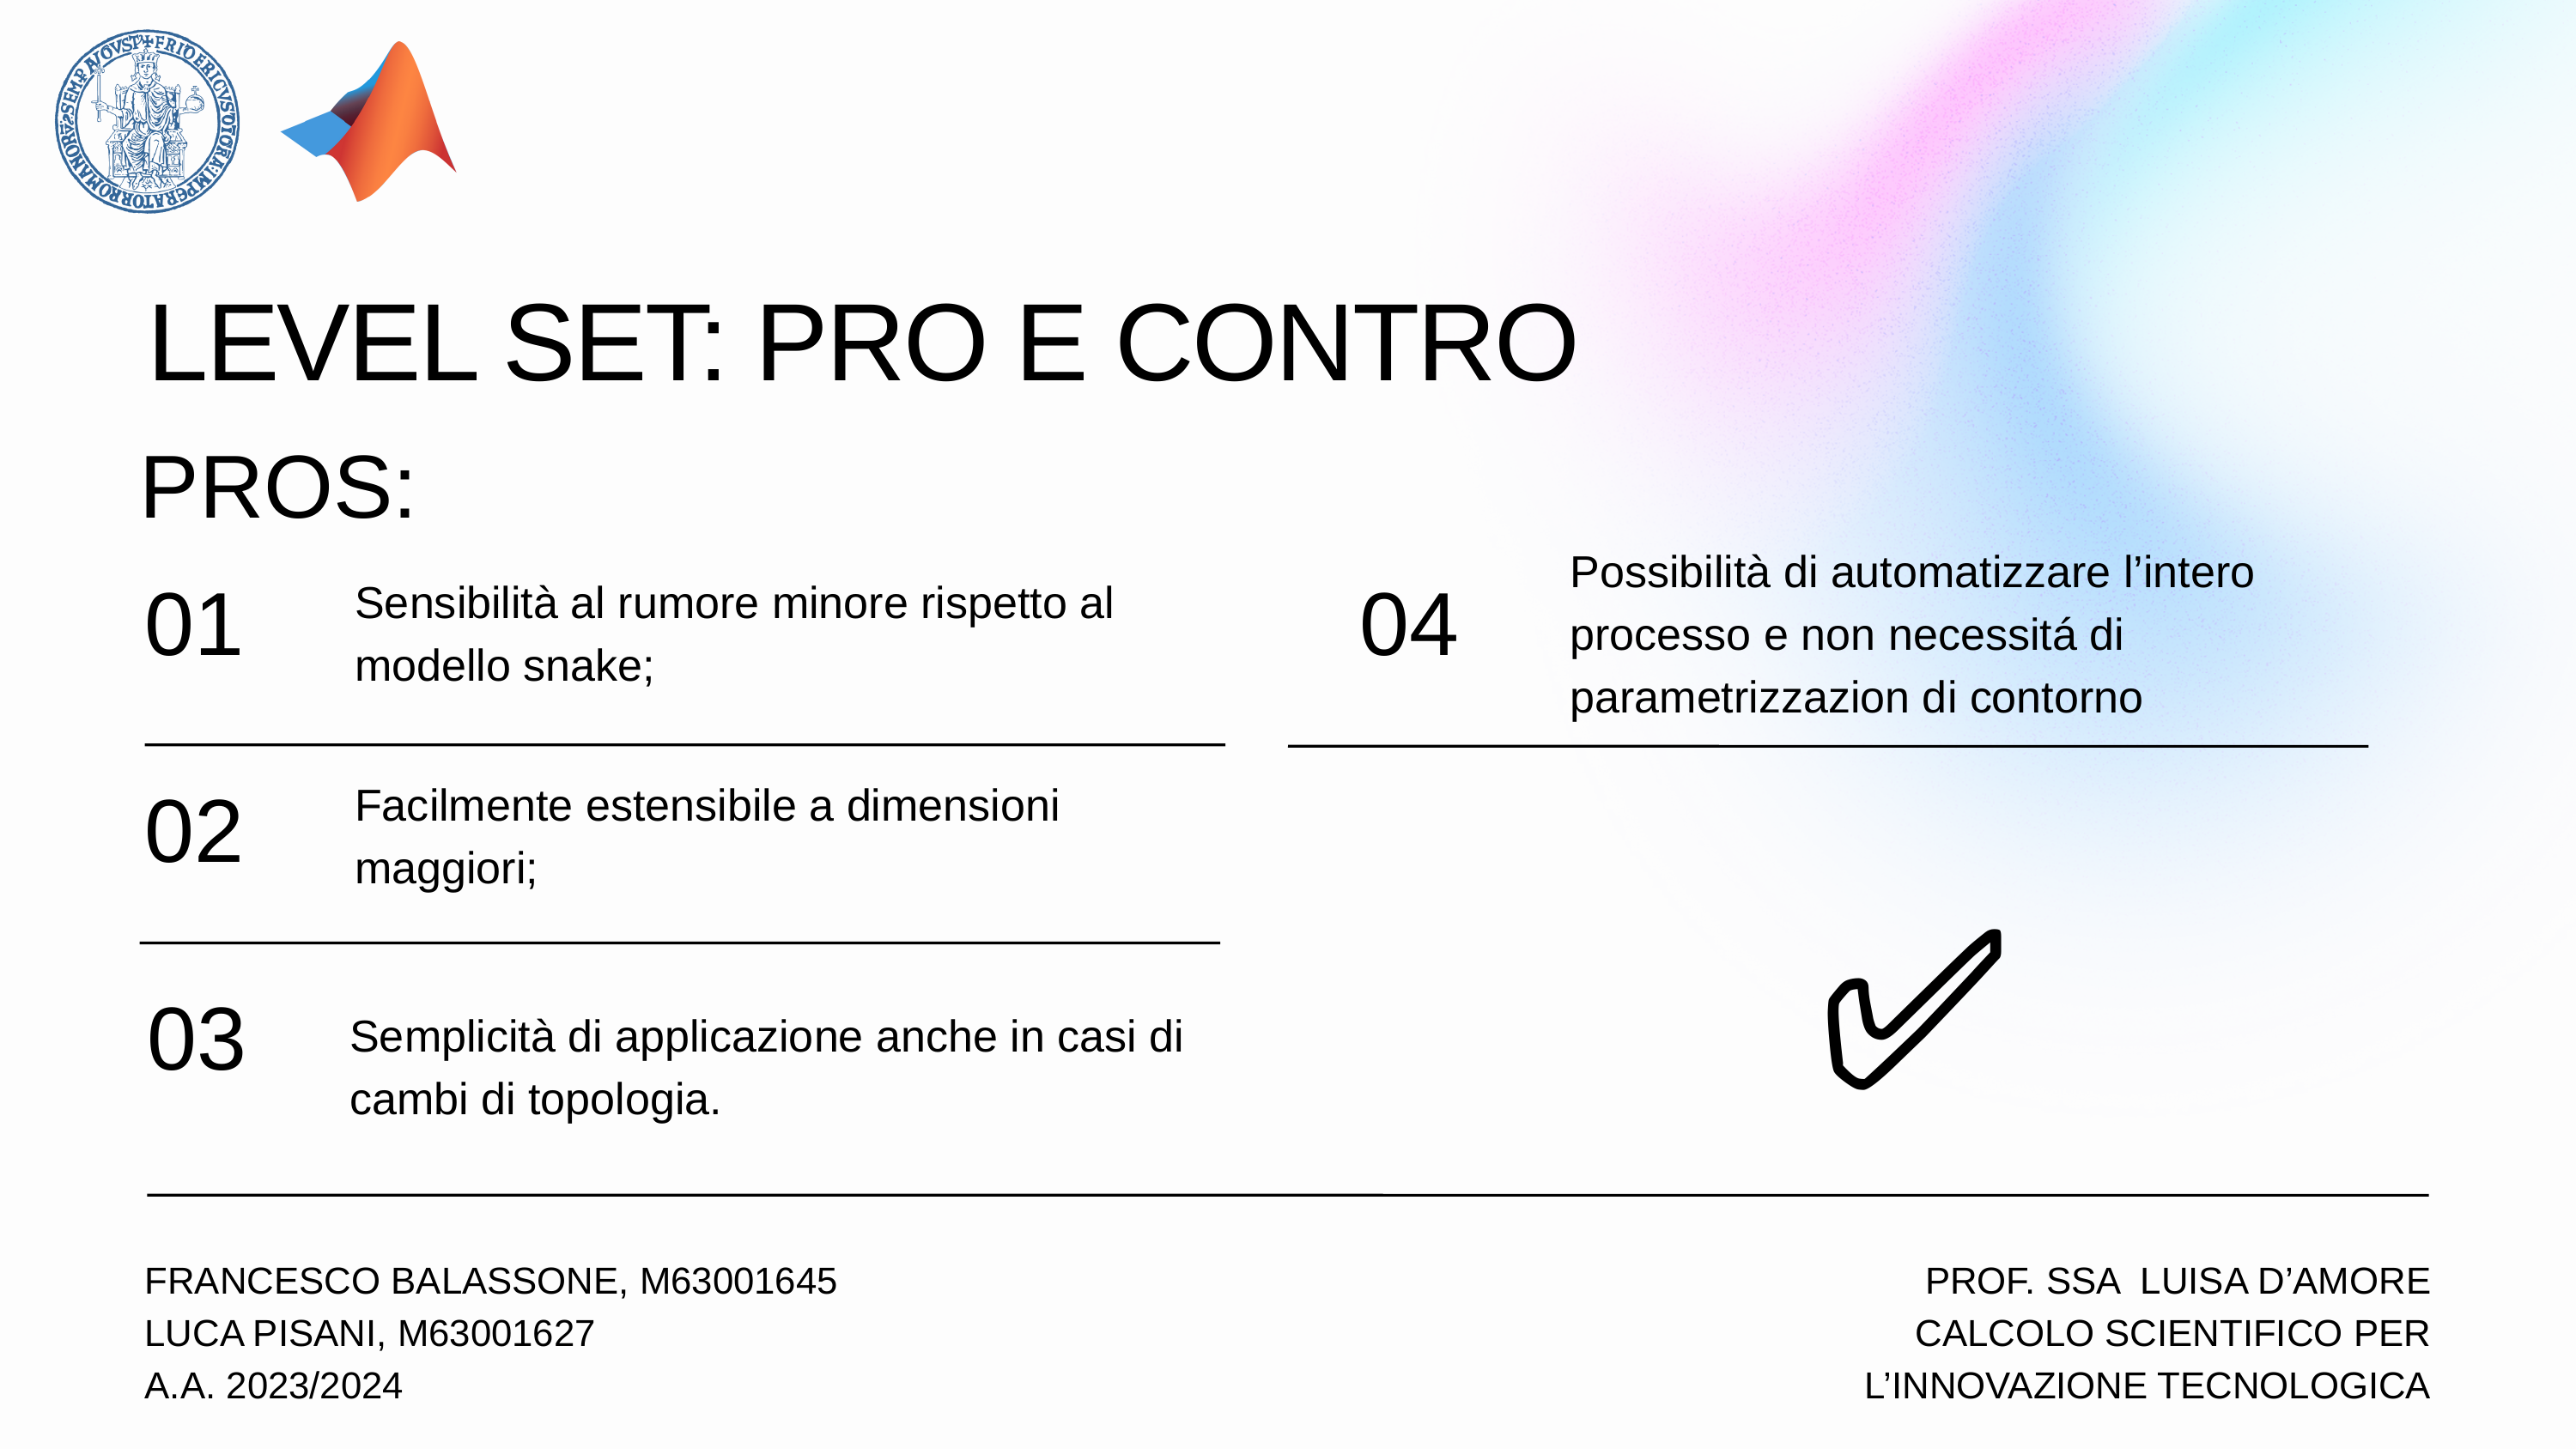

LEVEL SET: PRO E CONTRO
PROS:
Possibilità di automatizzare l’intero processo e non necessitá di parametrizzazion di contorno

Sensibilità al rumore minore rispetto al modello snake;

01
04

Facilmente estensibile a dimensioni maggiori;
02
✅

Semplicità di applicazione anche in casi di cambi di topologia.

03

FRANCESCO BALASSONE, M63001645
LUCA PISANI, M63001627
A.A. 2023/2024
PROF. SSA  LUISA D’AMORE
CALCOLO SCIENTIFICO PER L’INNOVAZIONE TECNOLOGICA